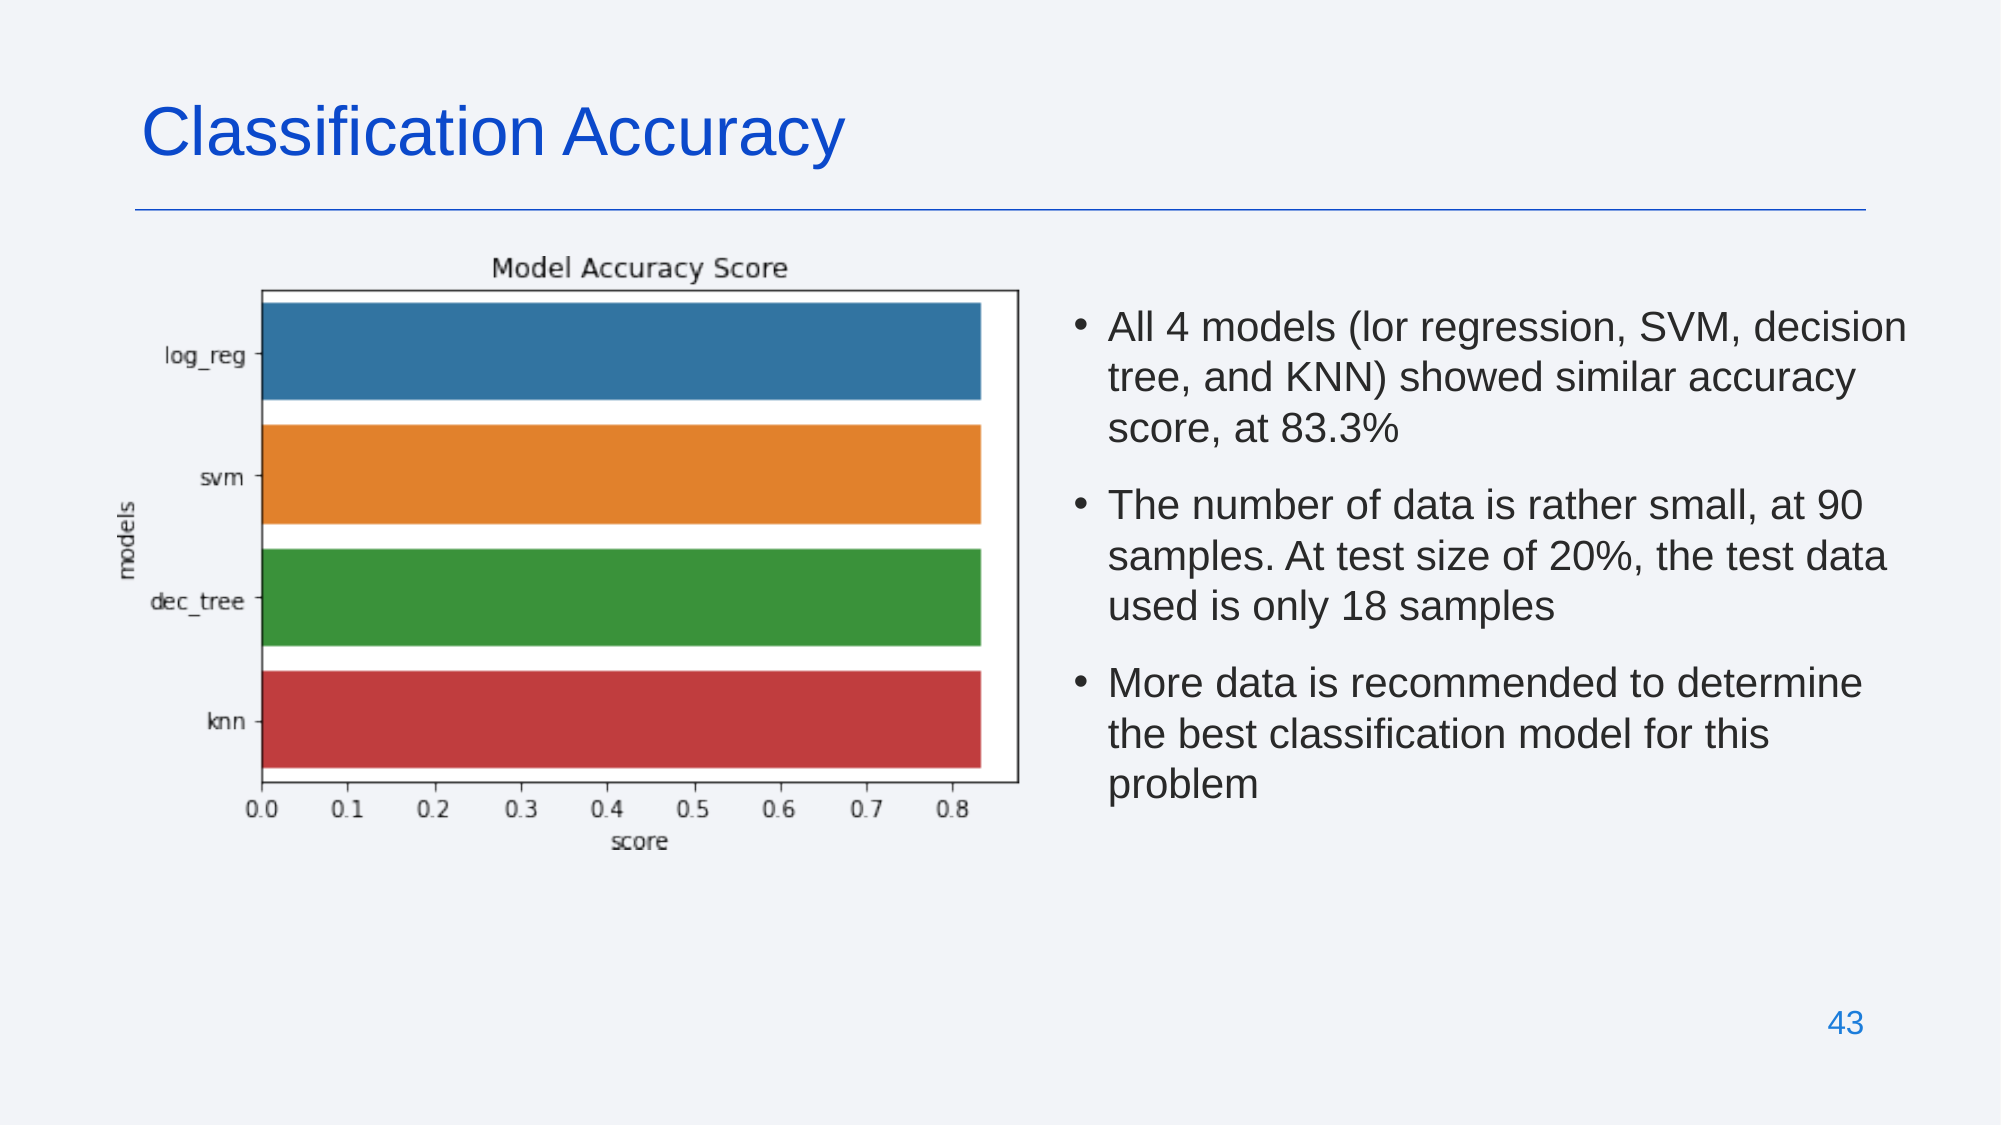

Classification Accuracy

All 4 models (lor regression, SVM, decision tree, and KNN) showed similar accuracy score, at 83.3%
The number of data is rather small, at 90 samples. At test size of 20%, the test data used is only 18 samples
More data is recommended to determine the best classification model for this problem
43